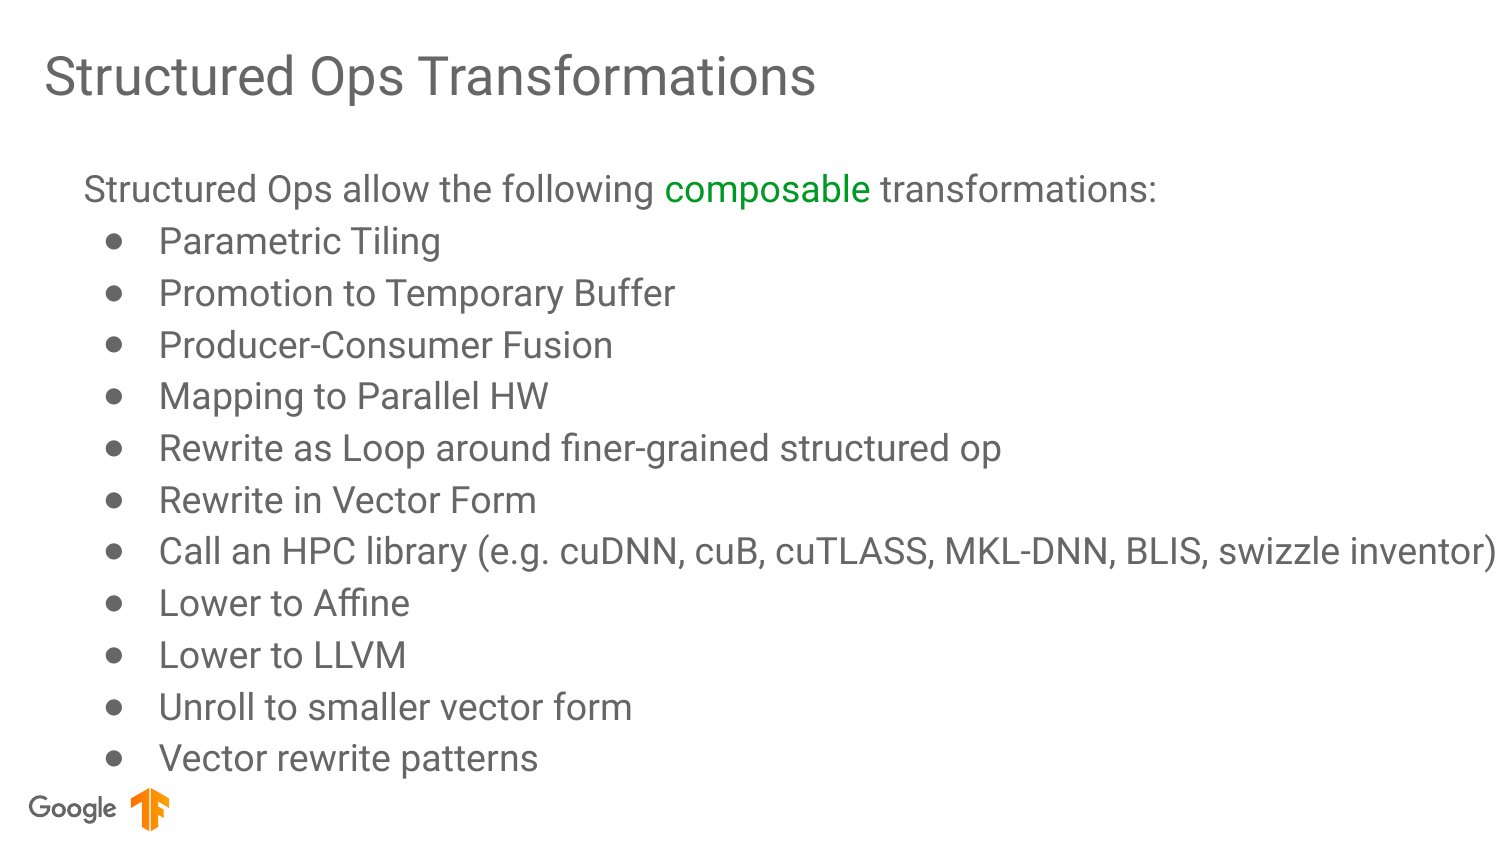

# Structured Ops Transformations
Structured Ops allow the following composable transformations:
Parametric Tiling
Promotion to Temporary Buffer
Producer-Consumer Fusion
Mapping to Parallel HW
Rewrite as Loop around finer-grained structured op
Rewrite in Vector Form
Call an HPC library (e.g. cuDNN, cuB, cuTLASS, MKL-DNN, BLIS, swizzle inventor)
Lower to Affine
Lower to LLVM
Unroll to smaller vector form
Vector rewrite patterns